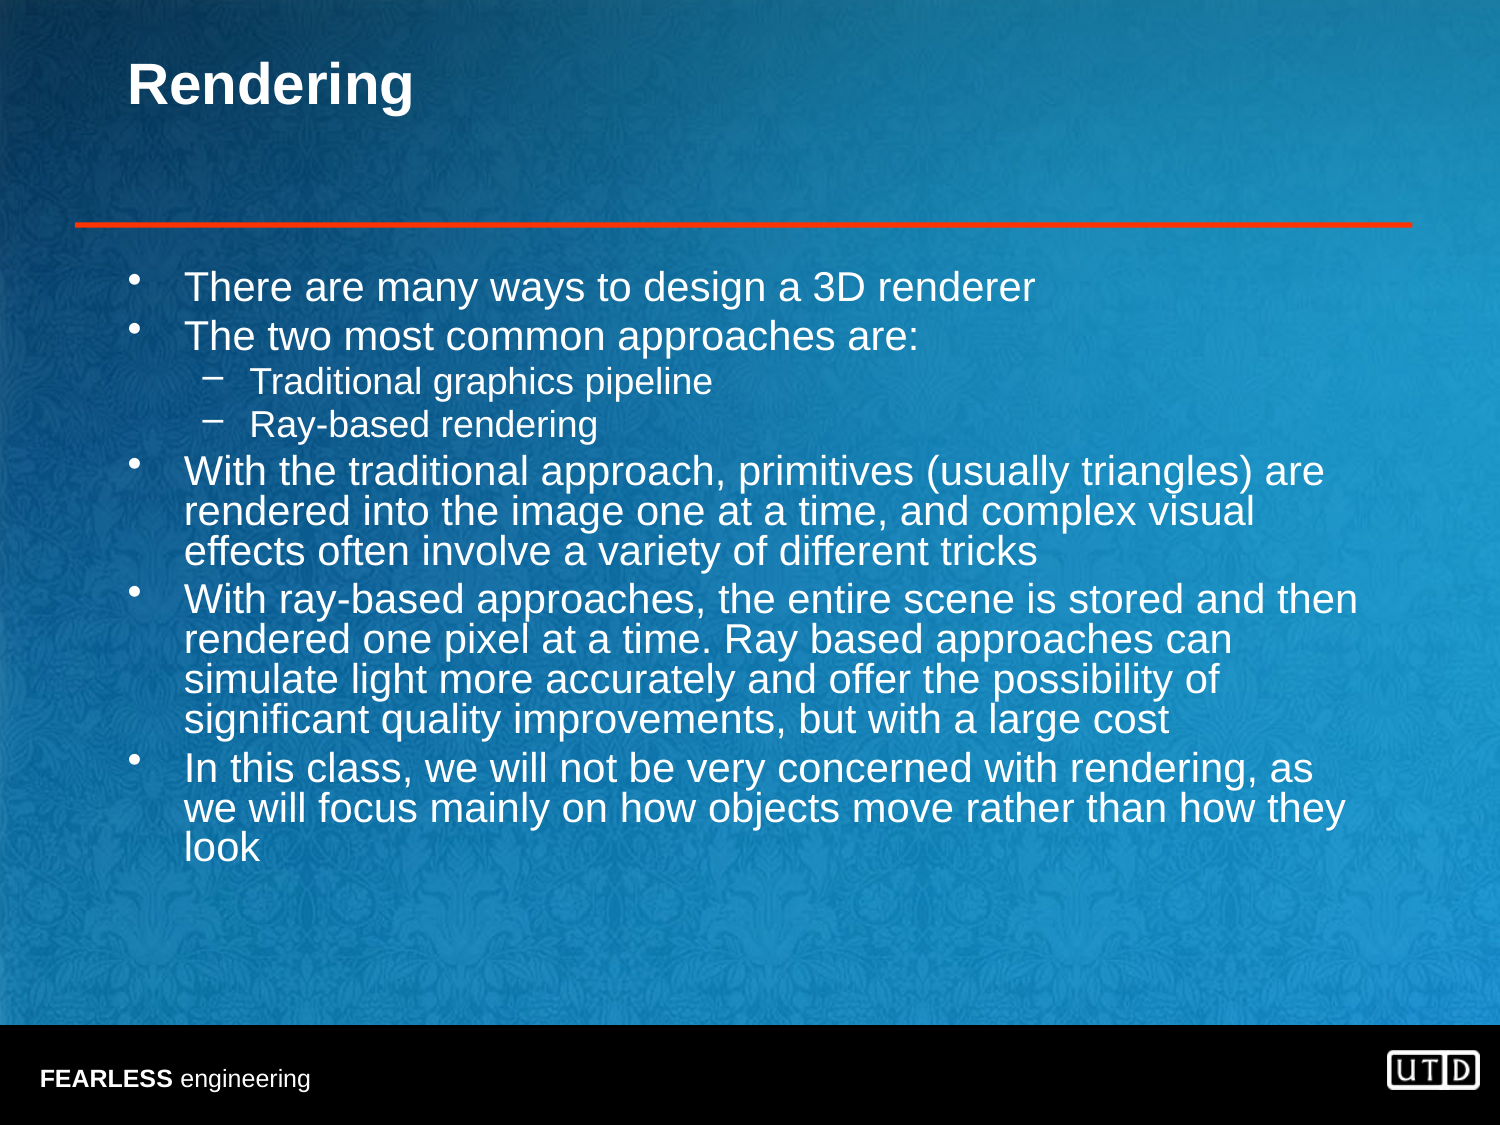

# Rendering

There are many ways to design a 3D renderer
The two most common approaches are:
Traditional graphics pipeline
Ray-based rendering
With the traditional approach, primitives (usually triangles) are rendered into the image one at a time, and complex visual effects often involve a variety of different tricks
With ray-based approaches, the entire scene is stored and then rendered one pixel at a time. Ray based approaches can simulate light more accurately and offer the possibility of significant quality improvements, but with a large cost
In this class, we will not be very concerned with rendering, as we will focus mainly on how objects move rather than how they look